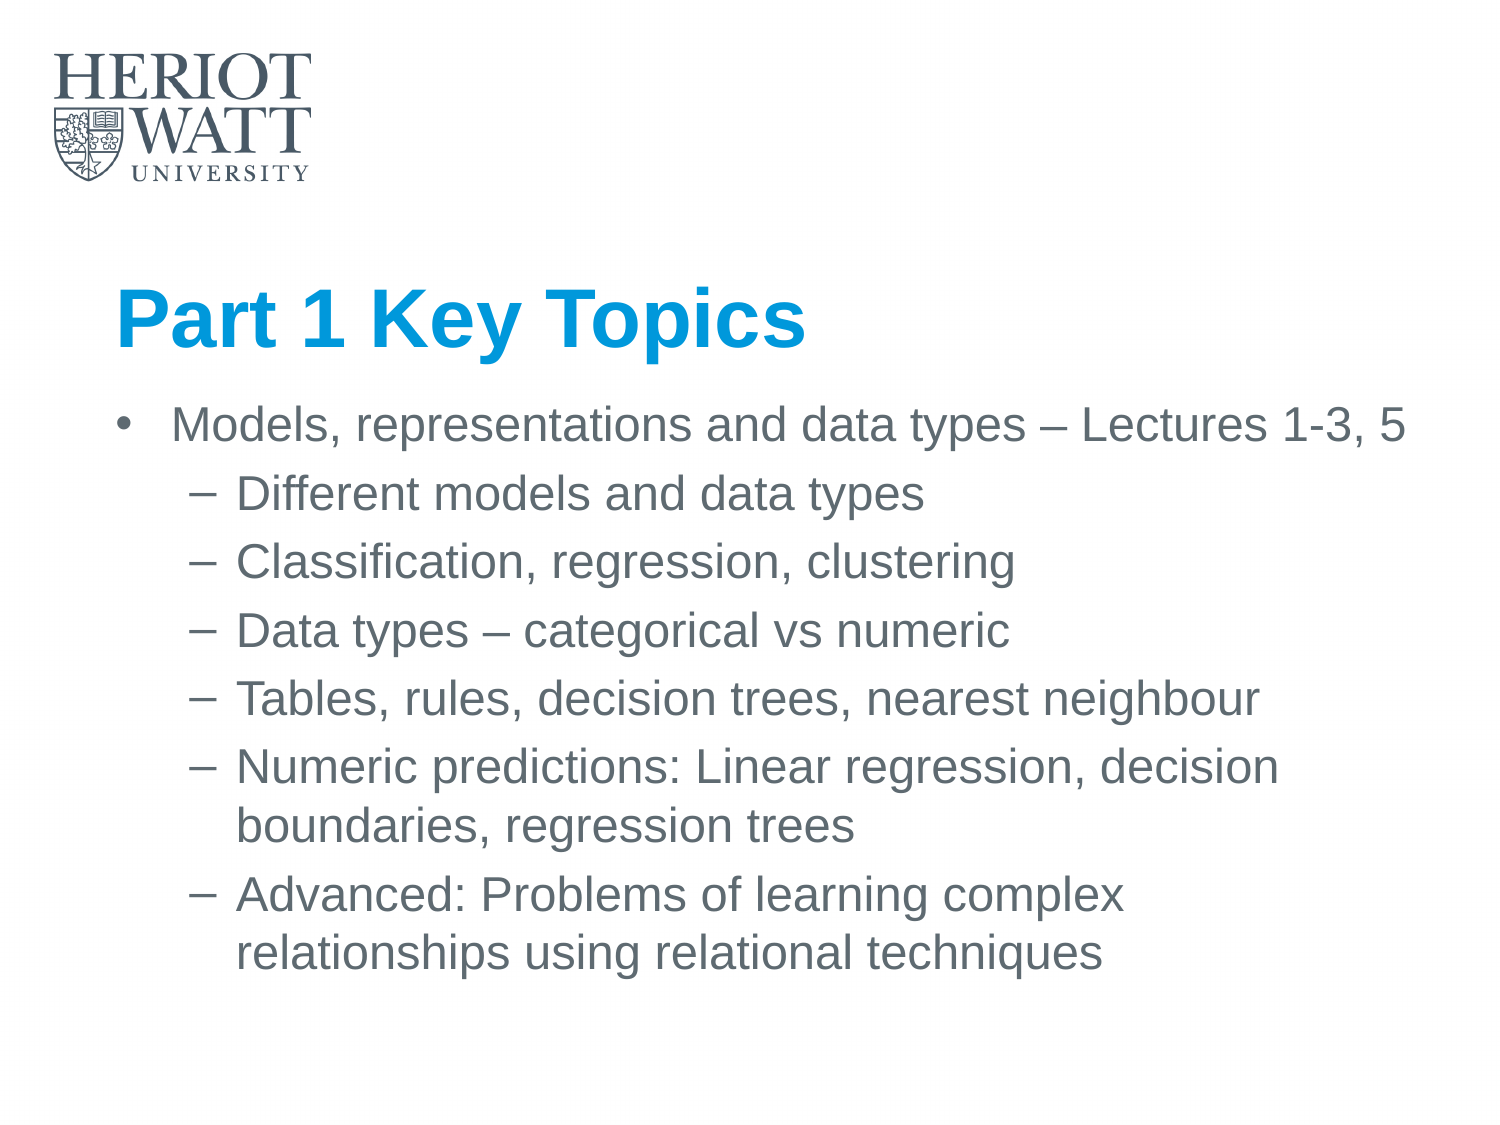

# Part 1 Key Topics
Models, representations and data types – Lectures 1-3, 5
Different models and data types
Classification, regression, clustering
Data types – categorical vs numeric
Tables, rules, decision trees, nearest neighbour
Numeric predictions: Linear regression, decision boundaries, regression trees
Advanced: Problems of learning complex relationships using relational techniques